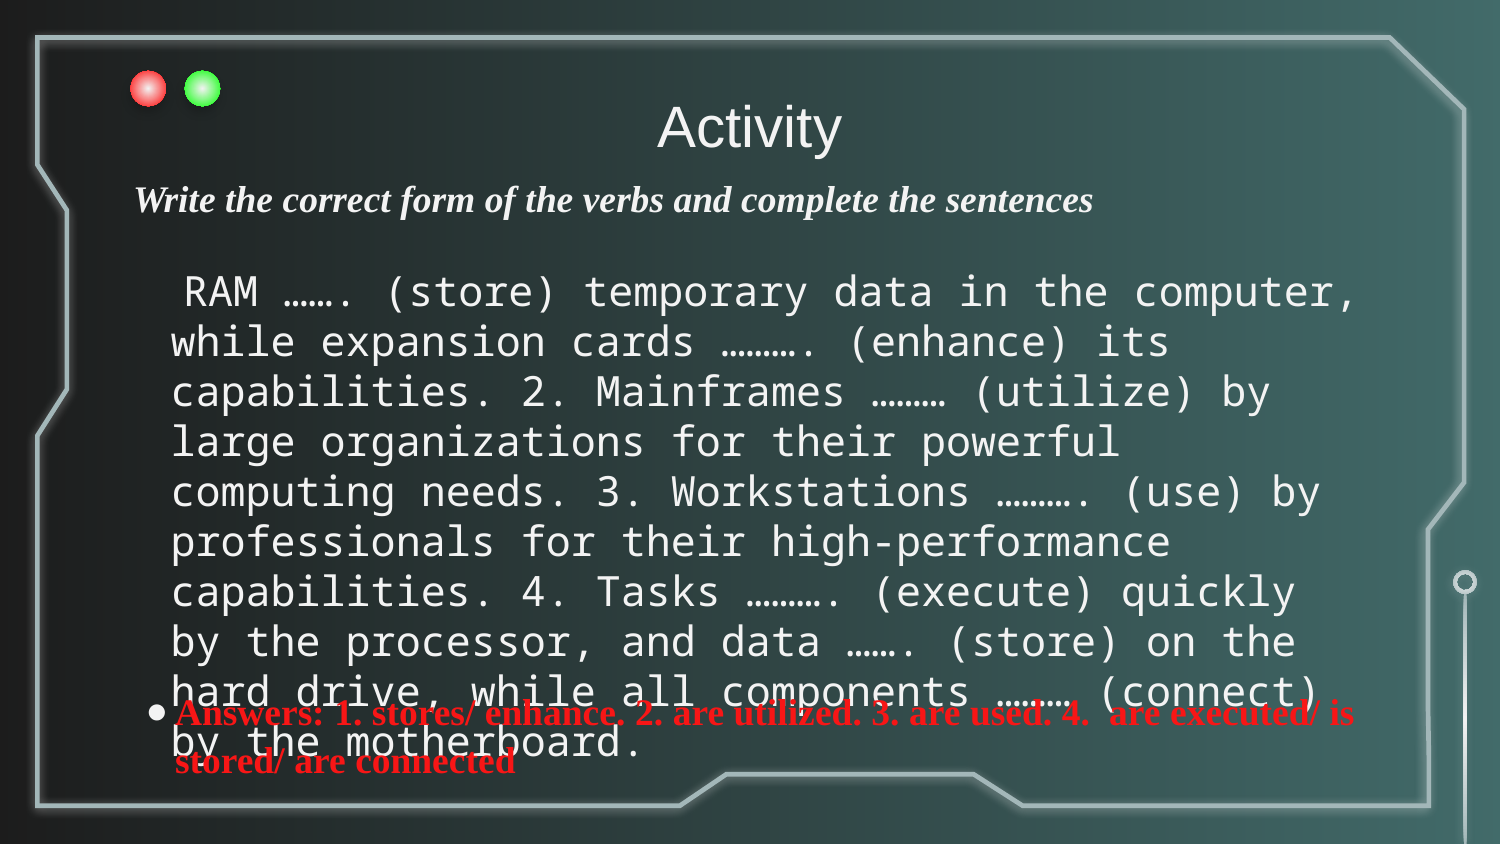

# Activity
Write the correct form of the verbs and complete the sentences

  RAM ……. (store) temporary data in the computer, while expansion cards ………. (enhance) its capabilities. 2. Mainframes ……… (utilize) by large organizations for their powerful computing needs. 3. Workstations ………. (use) by professionals for their high-performance capabilities. 4. Tasks ………. (execute) quickly by the processor, and data ……. (store) on the hard drive, while all components ……… (connect) by the motherboard.
Answers: 1. stores/ enhance. 2. are utilized. 3. are used. 4.  are executed/ is stored/ are connected